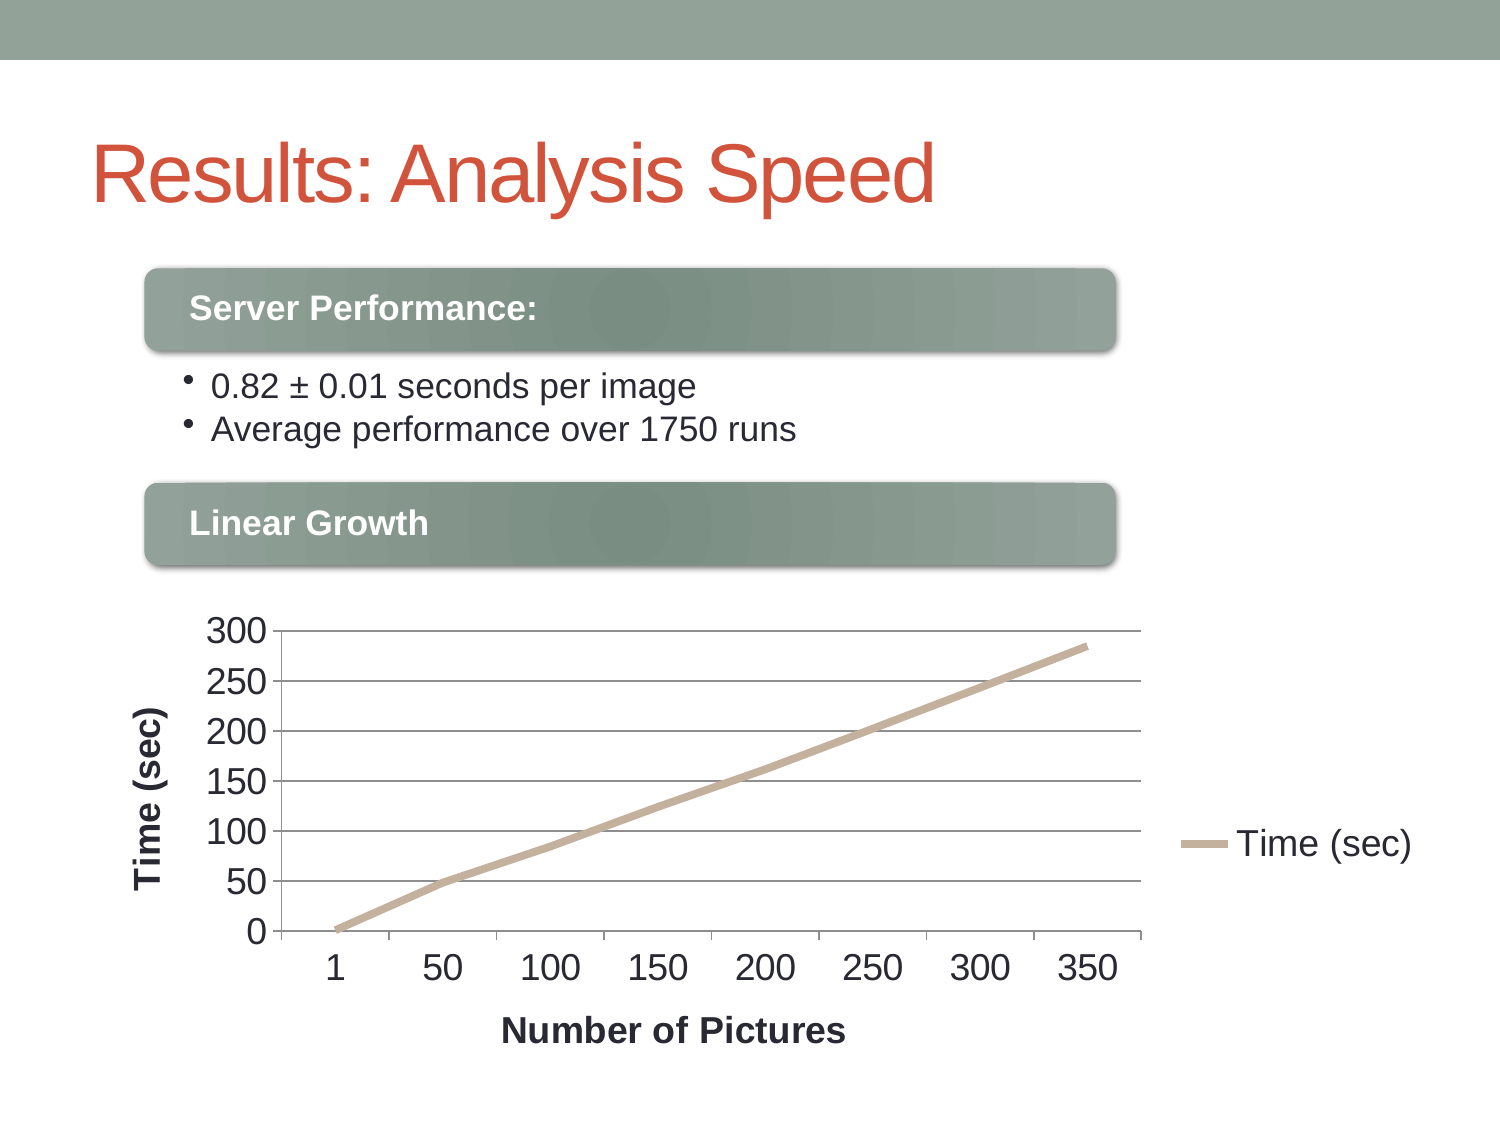

# Results: Analysis Speed
0.82 ± 0.01 seconds per image
Average performance over 1750 runs
Server Performance:
Linear Growth

### Chart

| Category | Time (sec) |
|---|---|
| 1 | 0.83 |
| 50 | 48.38 |
| 100 | 84.46 |
| 150 | 123.99 |
| 200 | 161.6 |
| 250 | 202.1 |
| 300 | 243.22 |
| 350 | 284.7799999999999 |